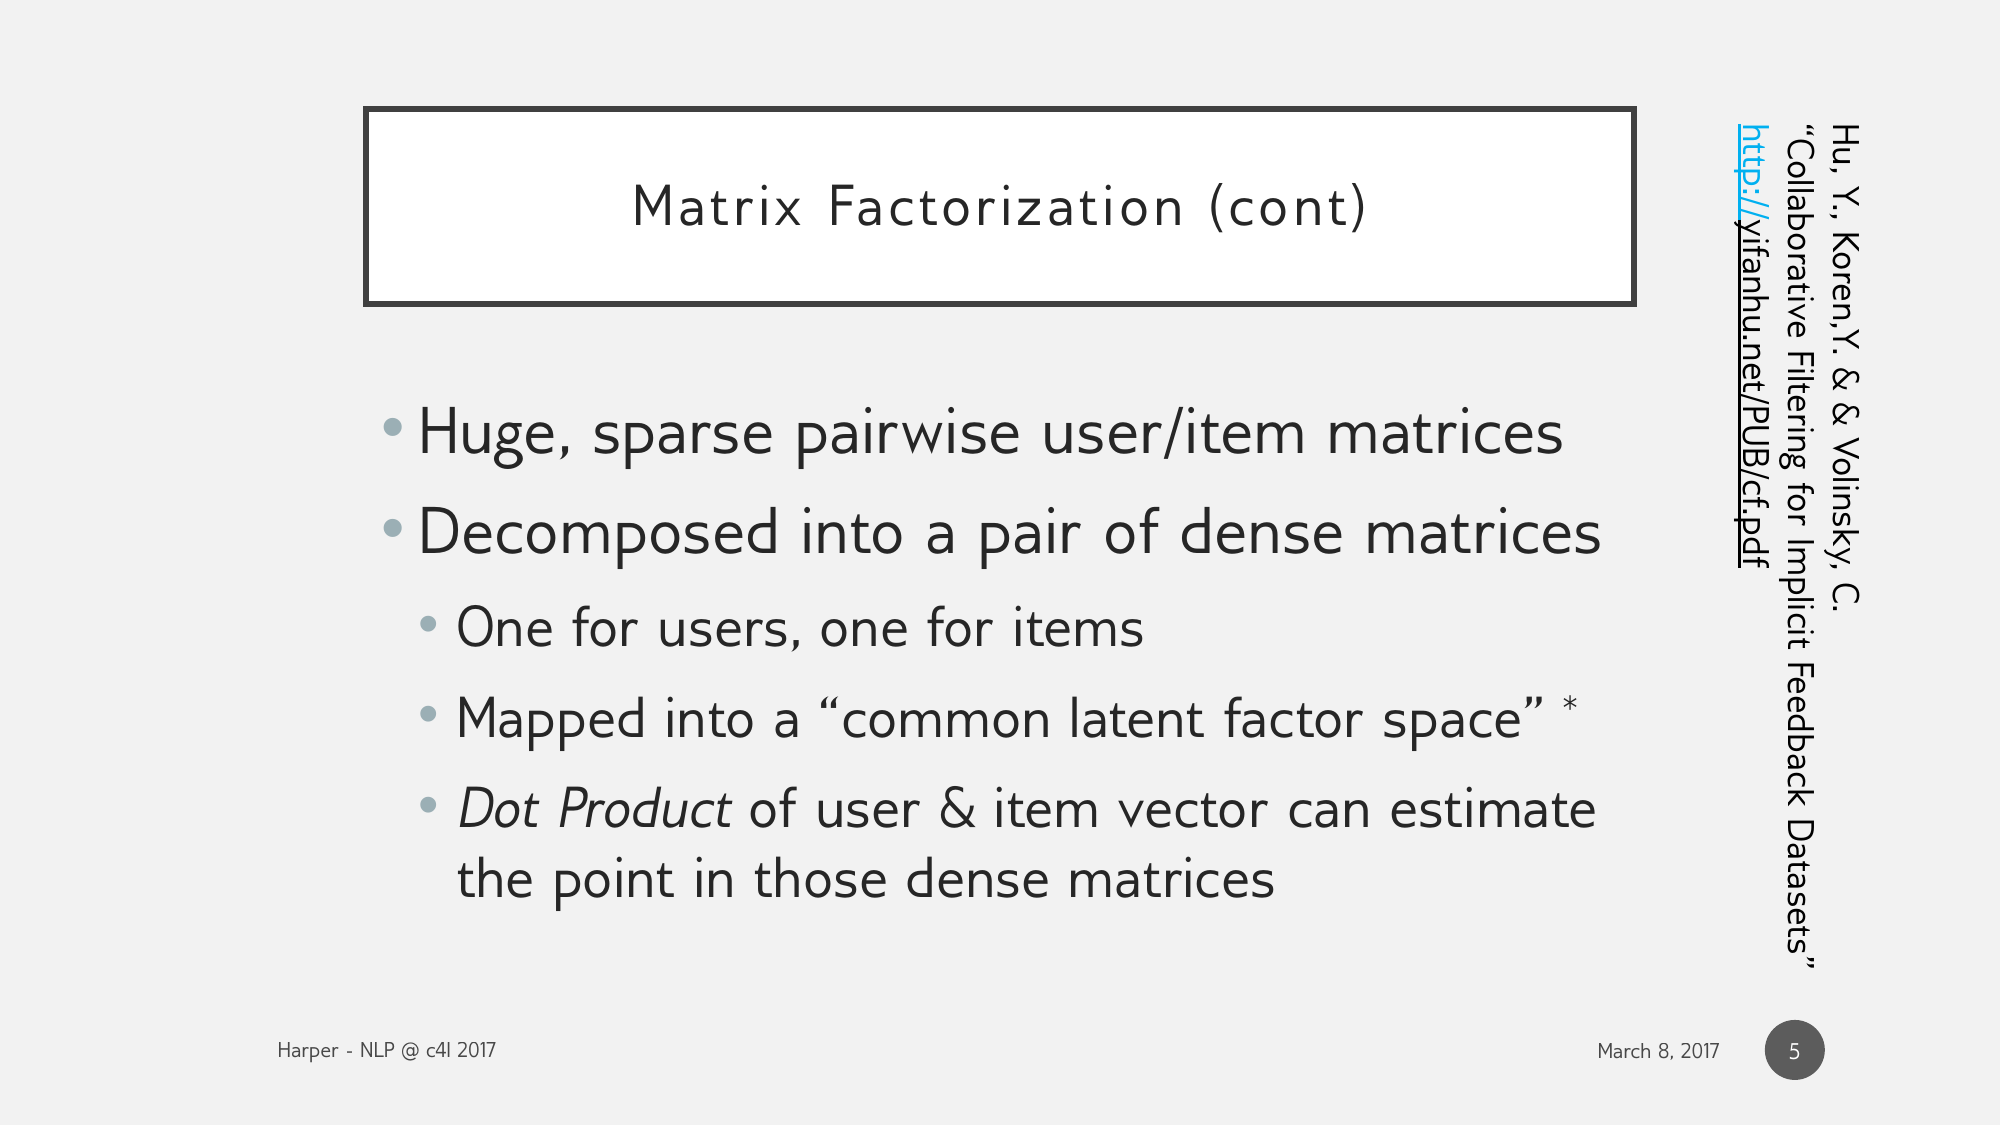

# Matrix Factorization (cont)
Hu, Y., Koren,Y. & & Volinsky, C.
“Collaborative Filtering for Implicit Feedback Datasets”
http://yifanhu.net/PUB/cf.pdf
Huge, sparse pairwise user/item matrices
Decomposed into a pair of dense matrices
One for users, one for items
Mapped into a “common latent factor space” *
Dot Product of user & item vector can estimate the point in those dense matrices
5
Harper - NLP @ c4l 2017
March 8, 2017